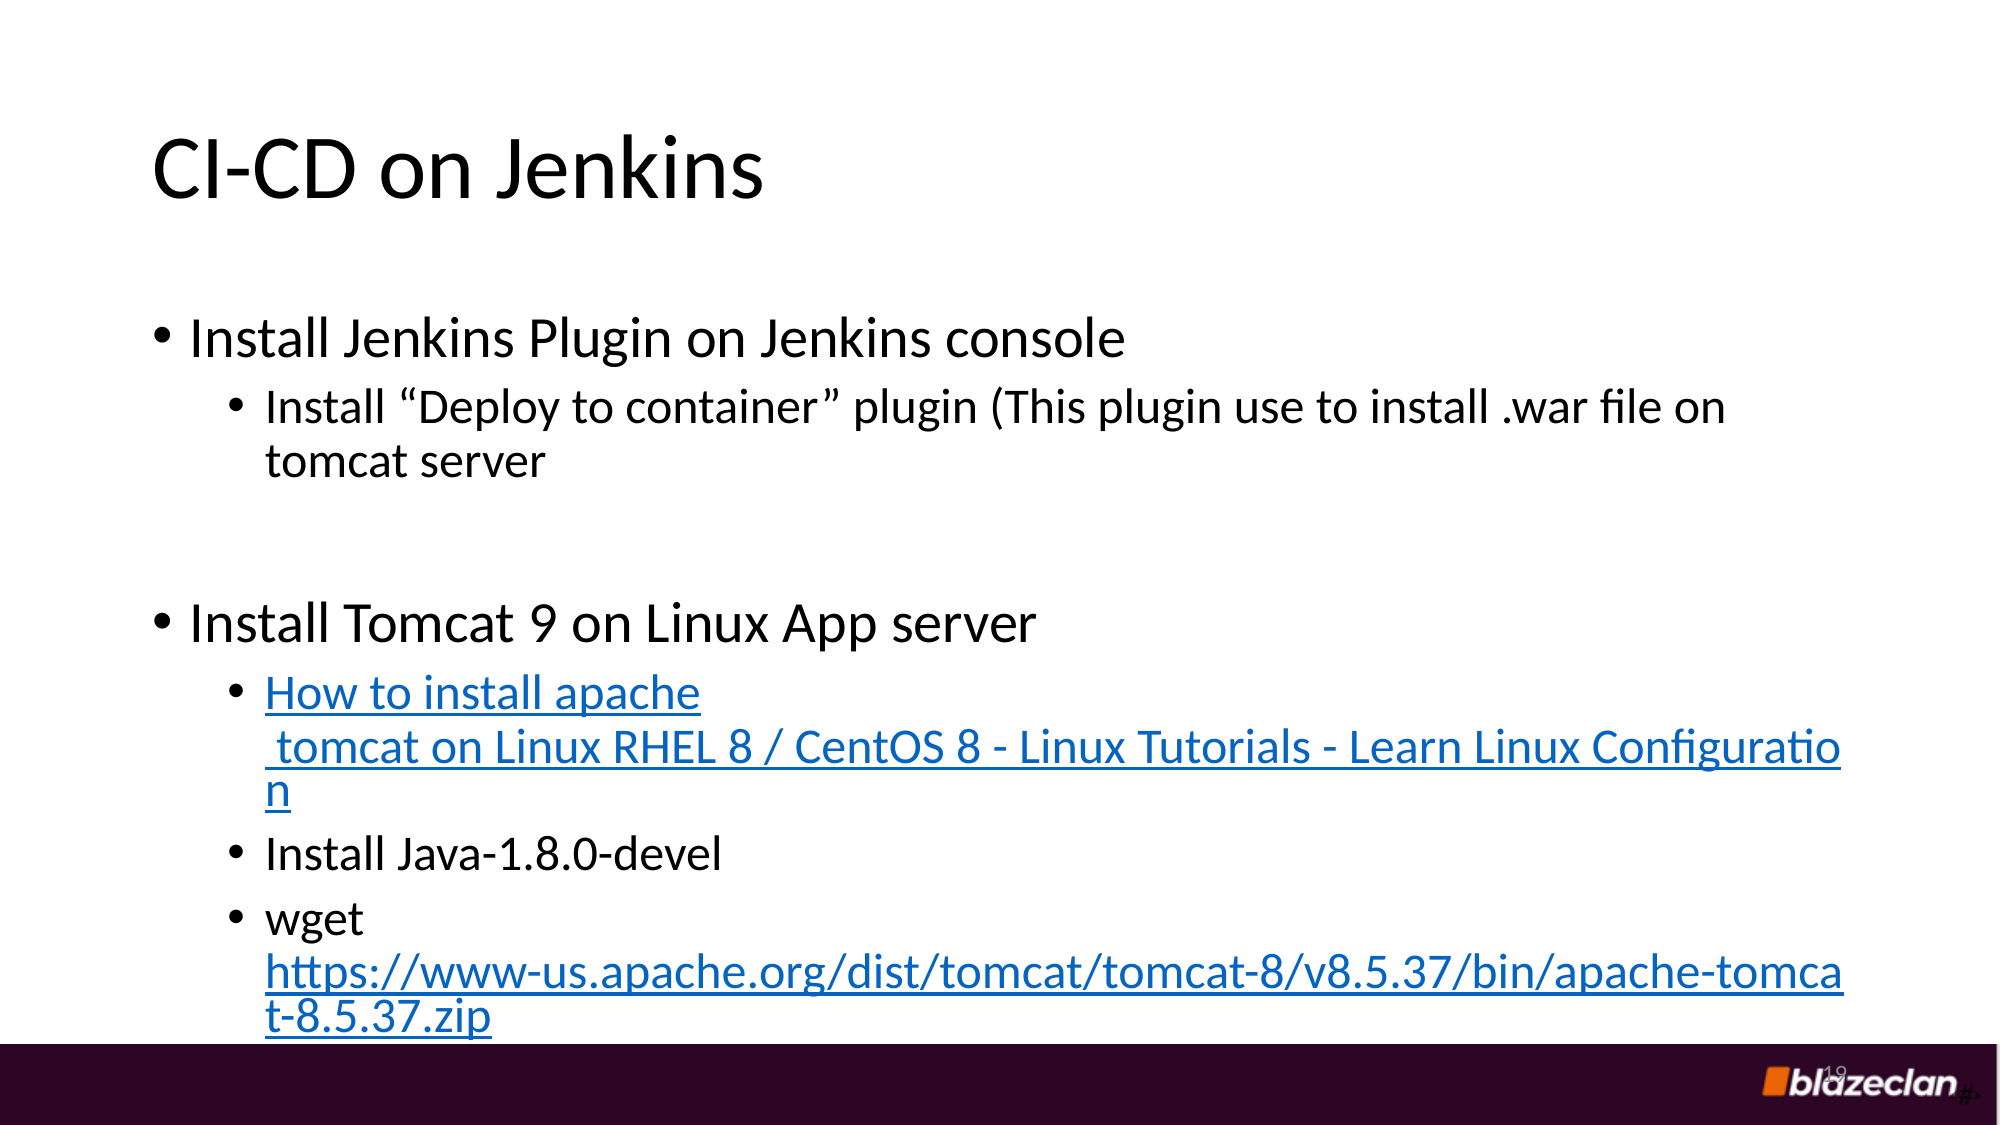

# CI-CD on Jenkins
Install Jenkins Plugin on Jenkins console
Install “Deploy to container” plugin (This plugin use to install .war file on tomcat server

Install Tomcat 9 on Linux App server
How to install apache tomcat on Linux RHEL 8 / CentOS 8 - Linux Tutorials - Learn Linux Configuration
Install Java-1.8.0-devel
wget https://www-us.apache.org/dist/tomcat/tomcat-8/v8.5.37/bin/apache-tomcat-8.5.37.zip

19